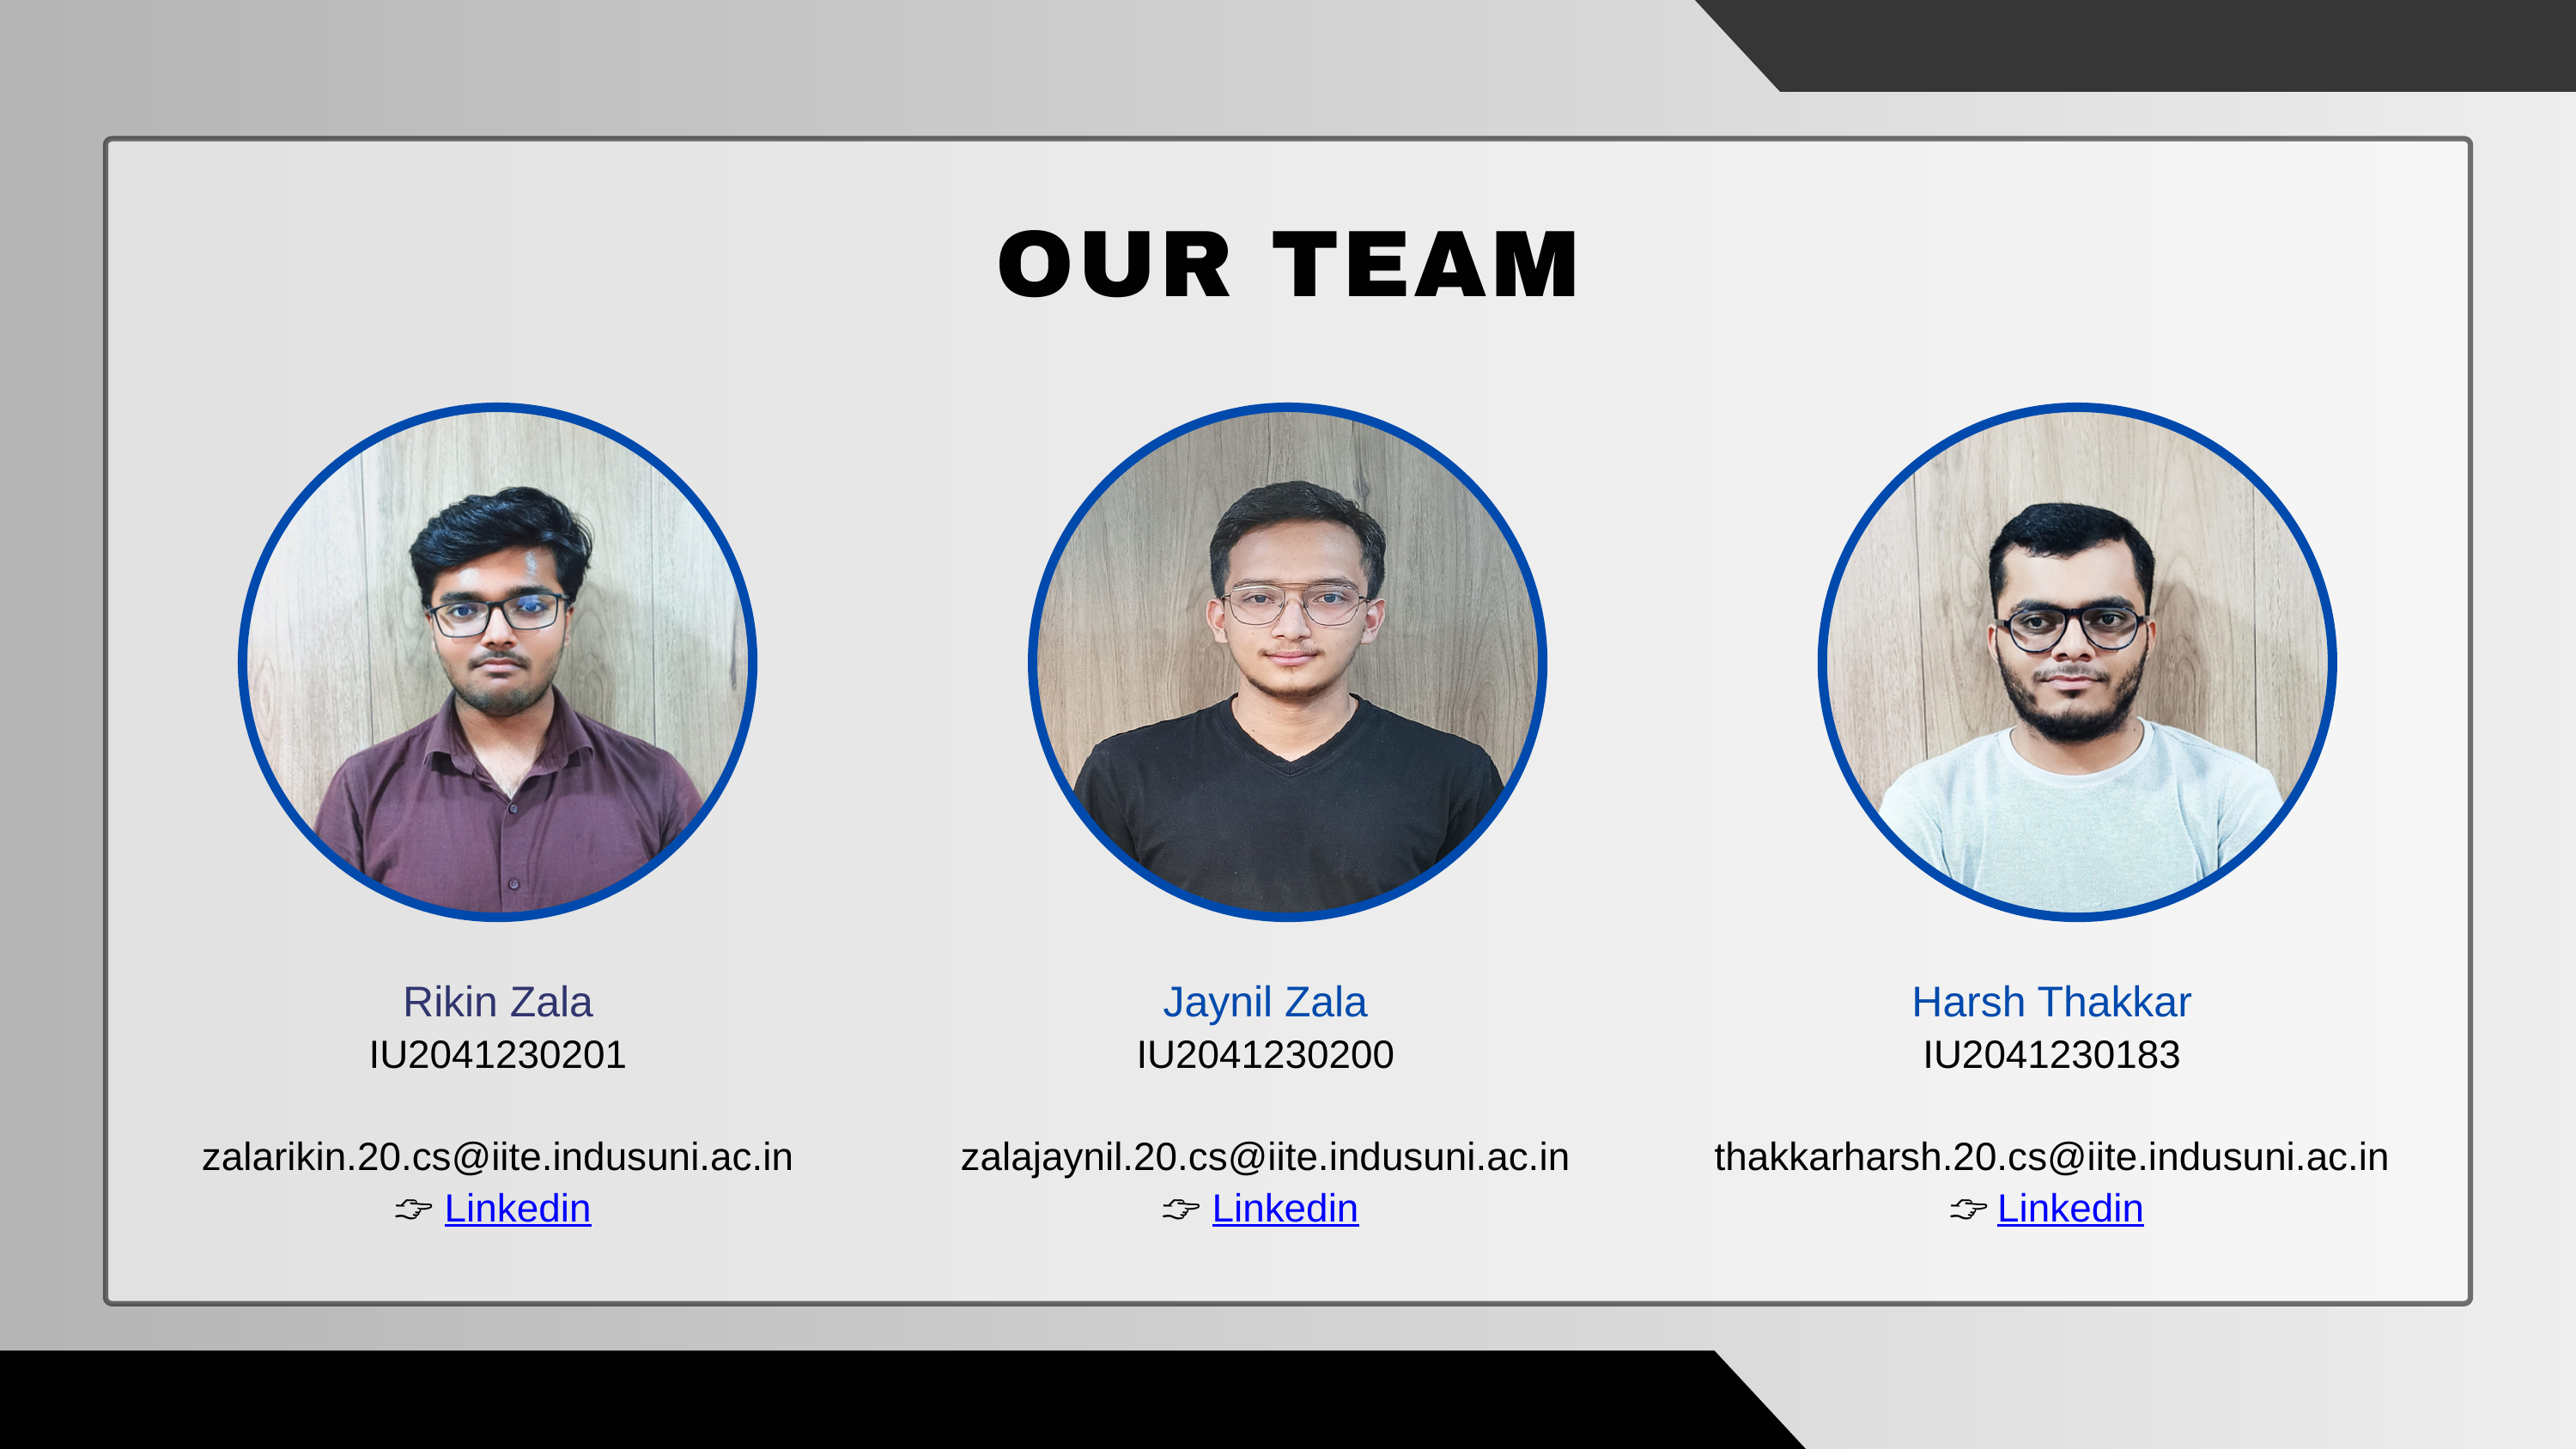

OUR TEAM

Rikin Zala
IU2041230201

zalarikin.20.cs@iite.indusuni.ac.in
👉 Linkedin
Jaynil Zala
IU2041230200

zalajaynil.20.cs@iite.indusuni.ac.in
👉 Linkedin
Harsh Thakkar
IU2041230183

thakkarharsh.20.cs@iite.indusuni.ac.in
👉 Linkedin